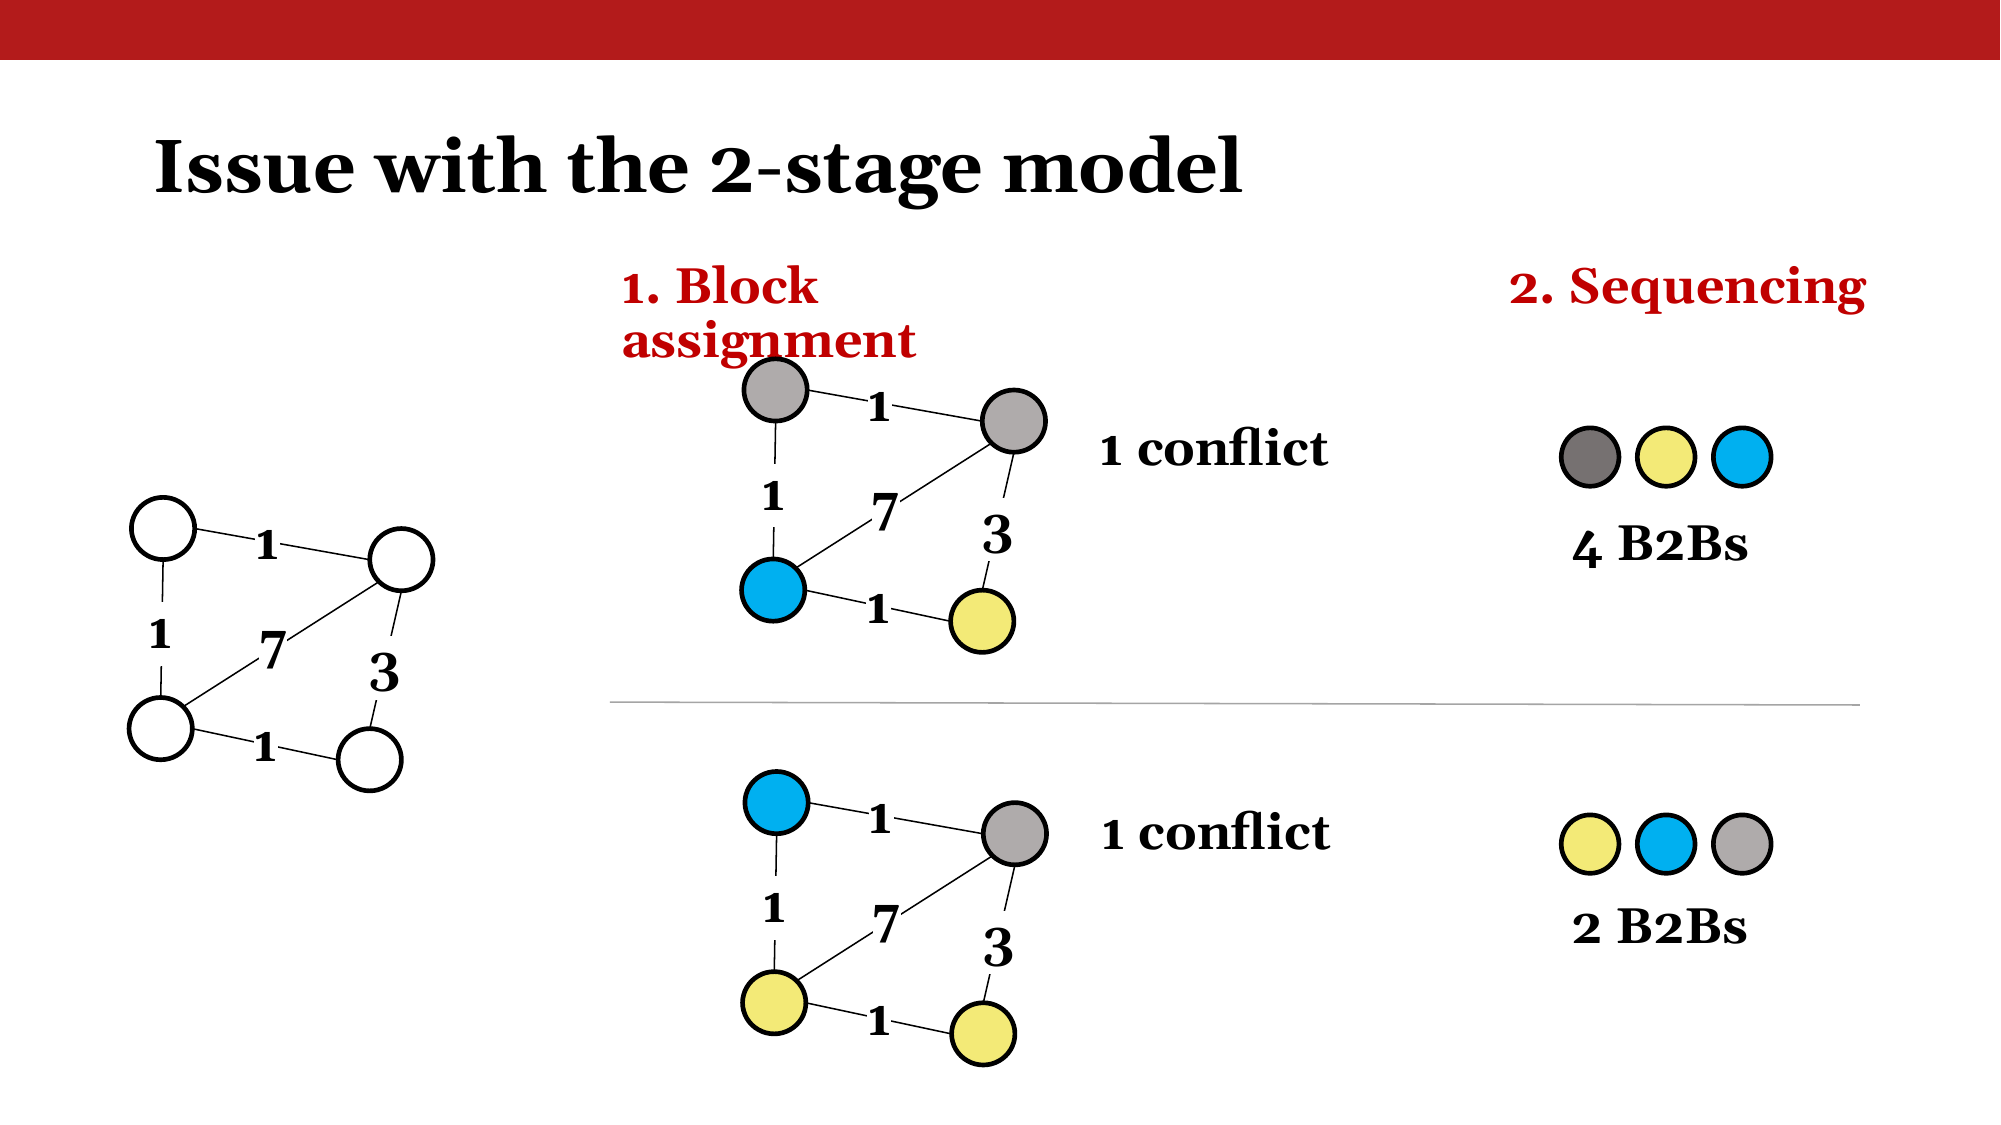

# Issue with the 2-stage model
1. Block assignment
2. Sequencing
1

1
7
3

1

1 conflict

4 B2Bs
1

1
7
3

1

1

1
7
3

1

1 conflict

2 B2Bs